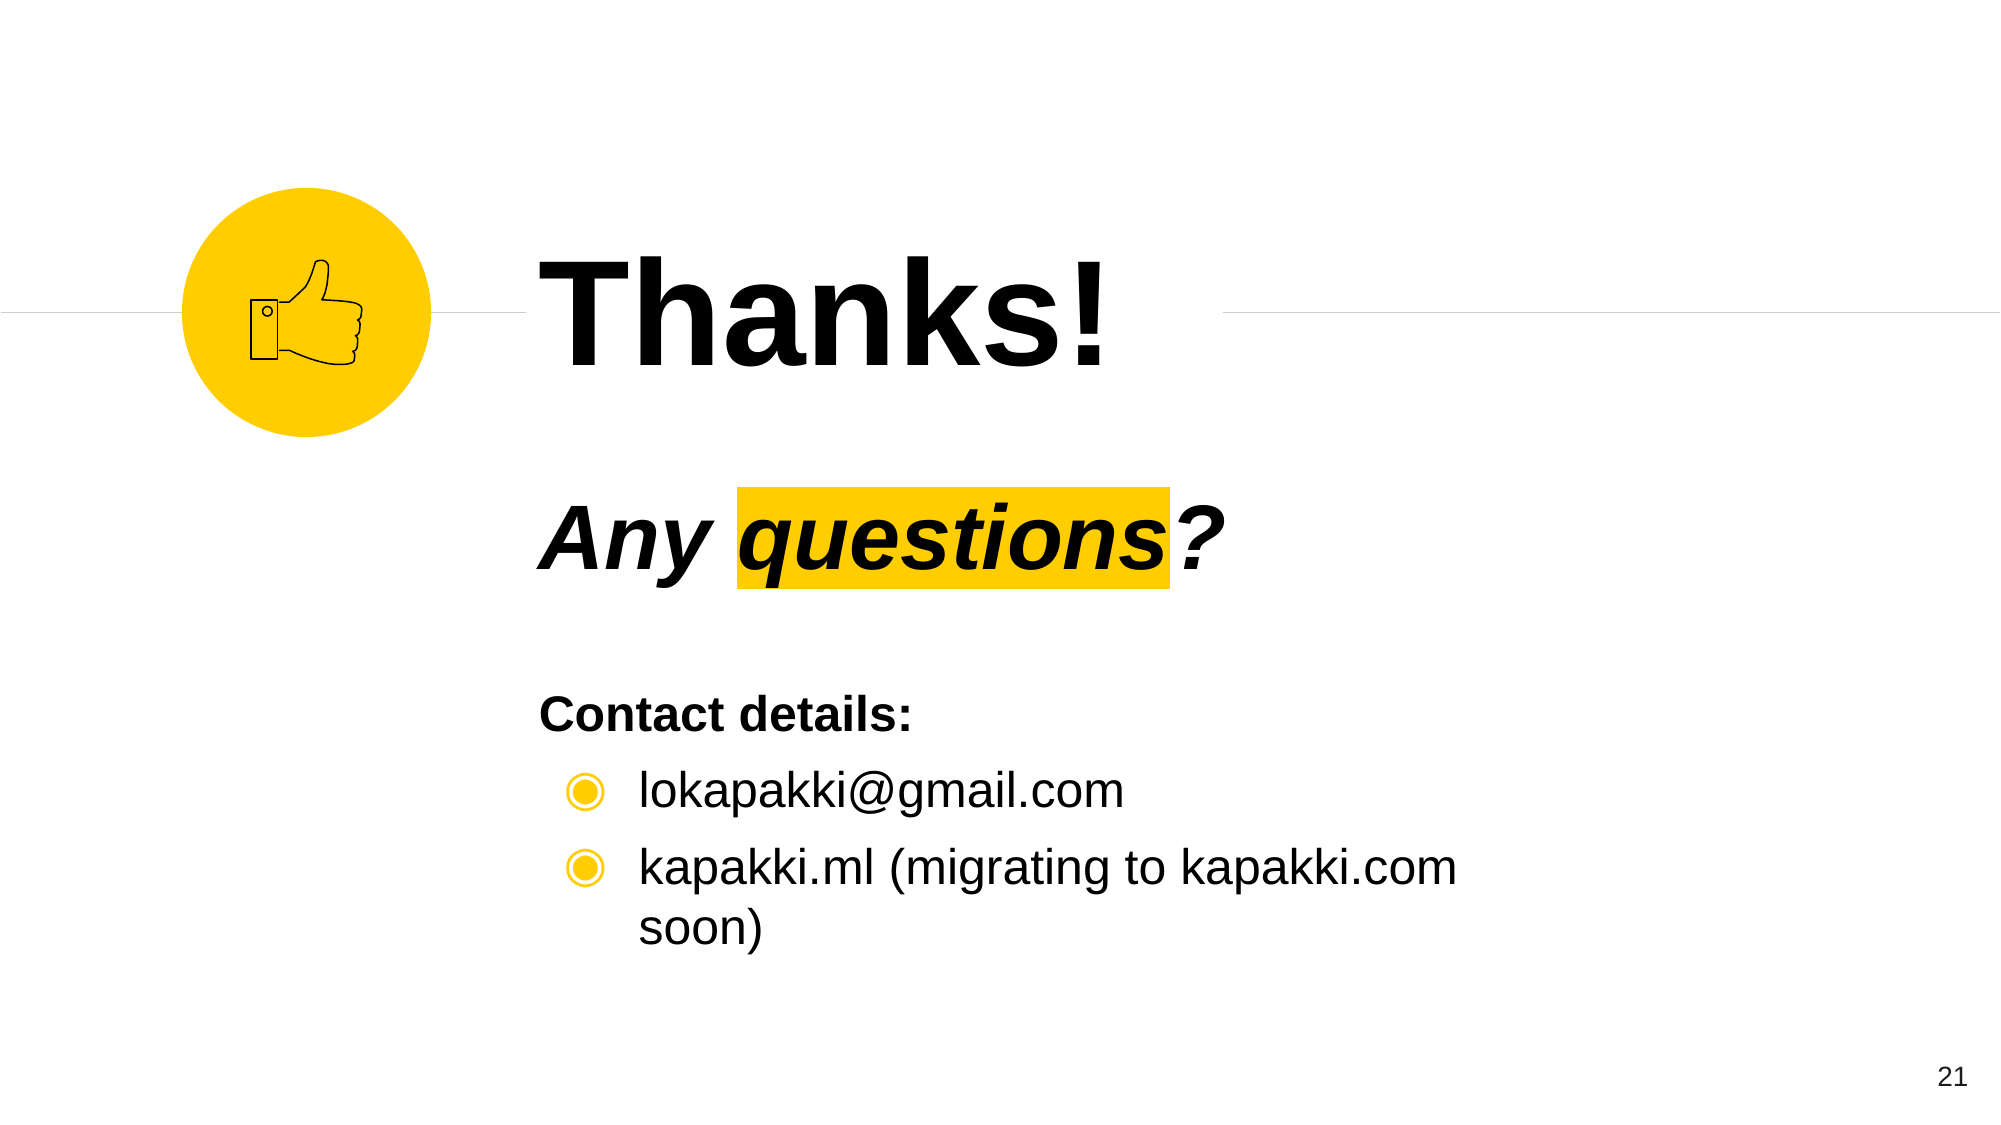

Thanks!

Any questions?

Contact details:
lokapakki@gmail.com
kapakki.ml (migrating to kapakki.com soon)
21